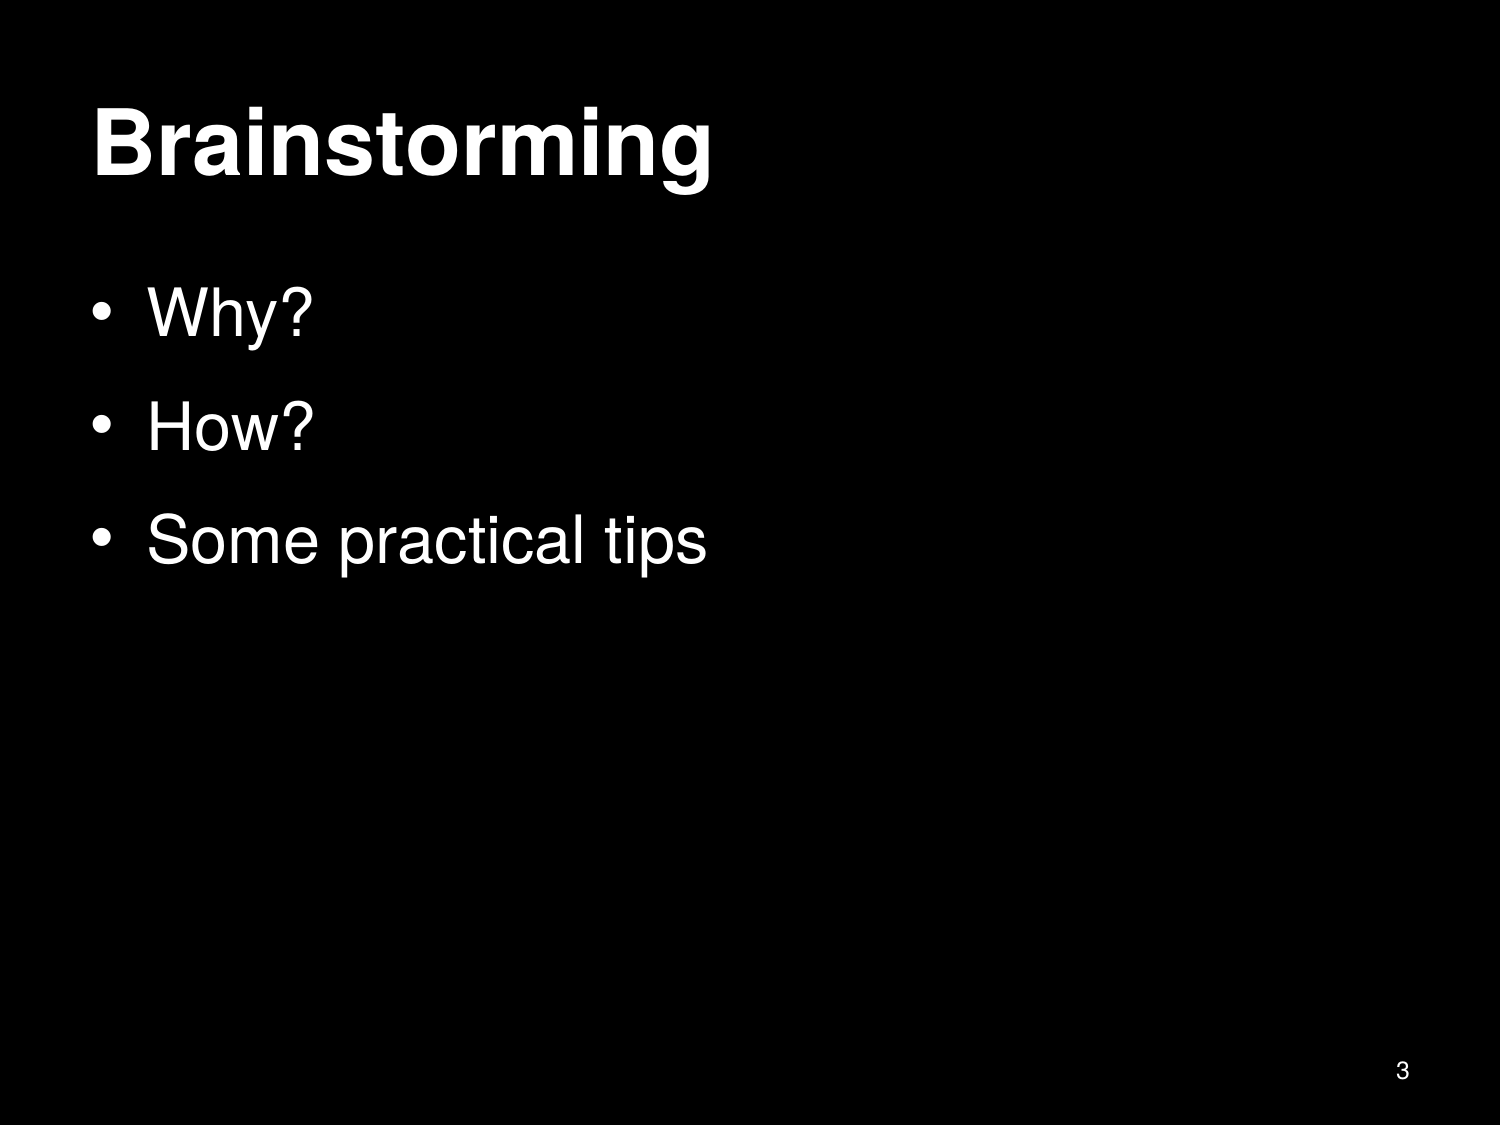

# Brainstorming
Why?
How?
Some practical tips
3